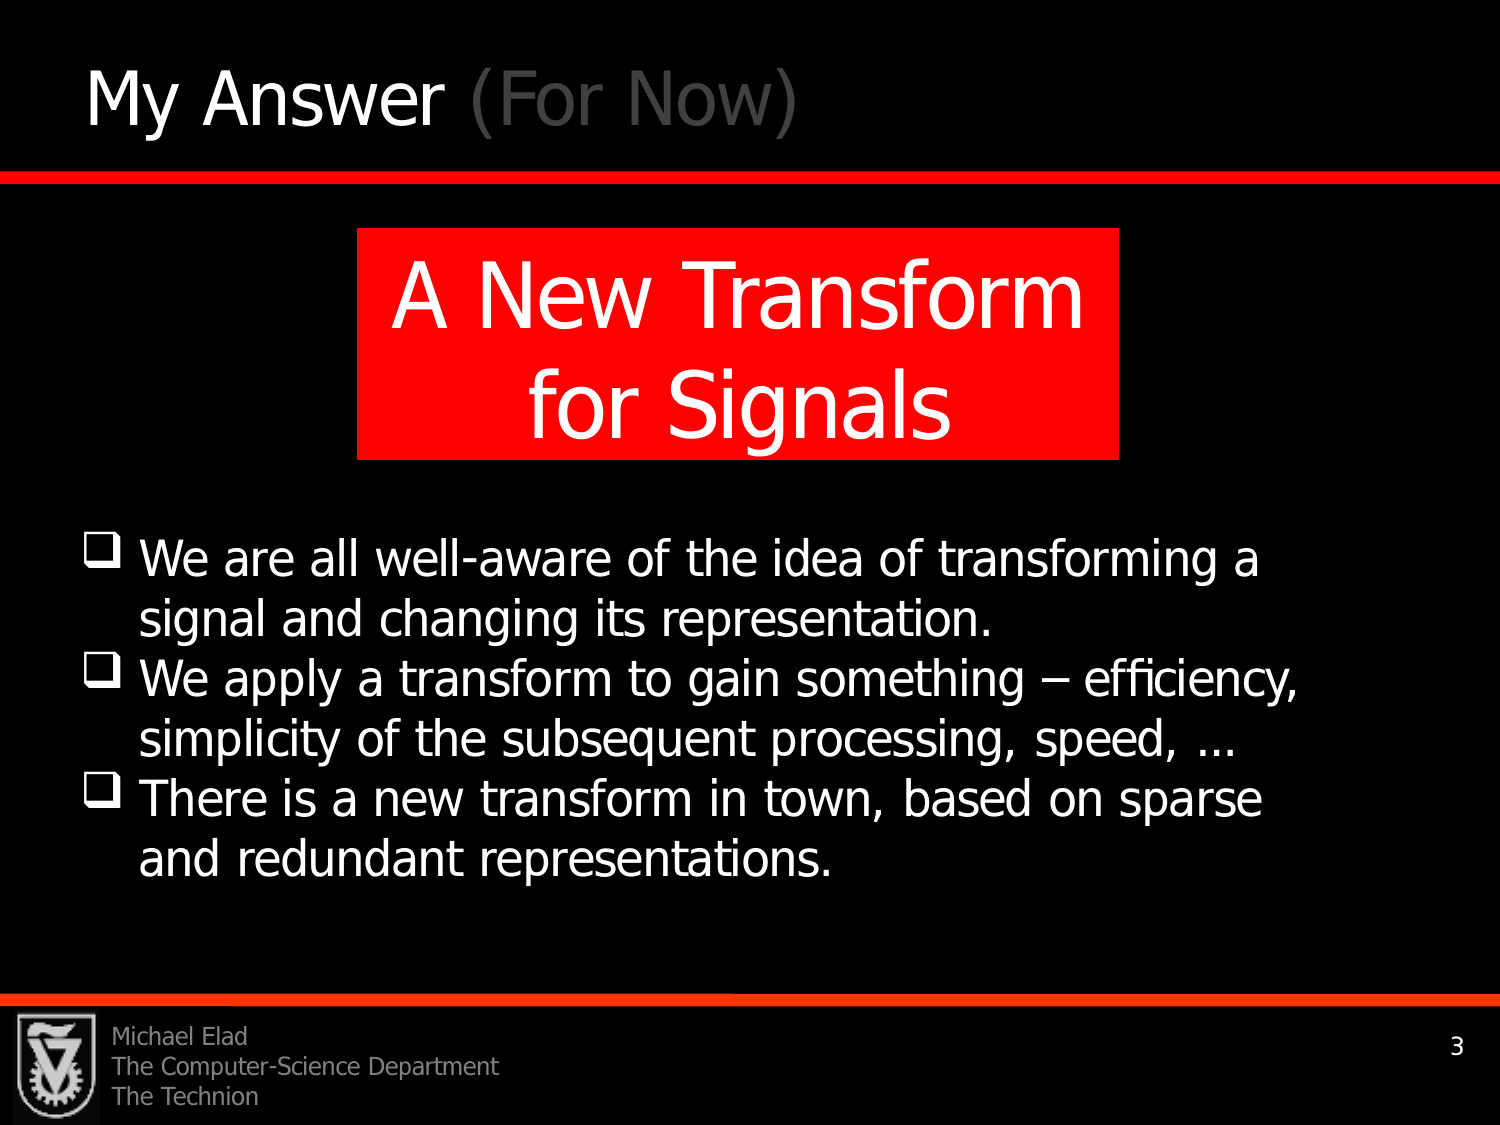

My Answer (For Now)

A New Transform for Signals
We are all well-aware of the idea of transforming a signal and changing its representation.
We apply a transform to gain something – efficiency, simplicity of the subsequent processing, speed, …
There is a new transform in town, based on sparse and redundant representations.

Michael Elad
The Computer-Science Department
The Technion
3